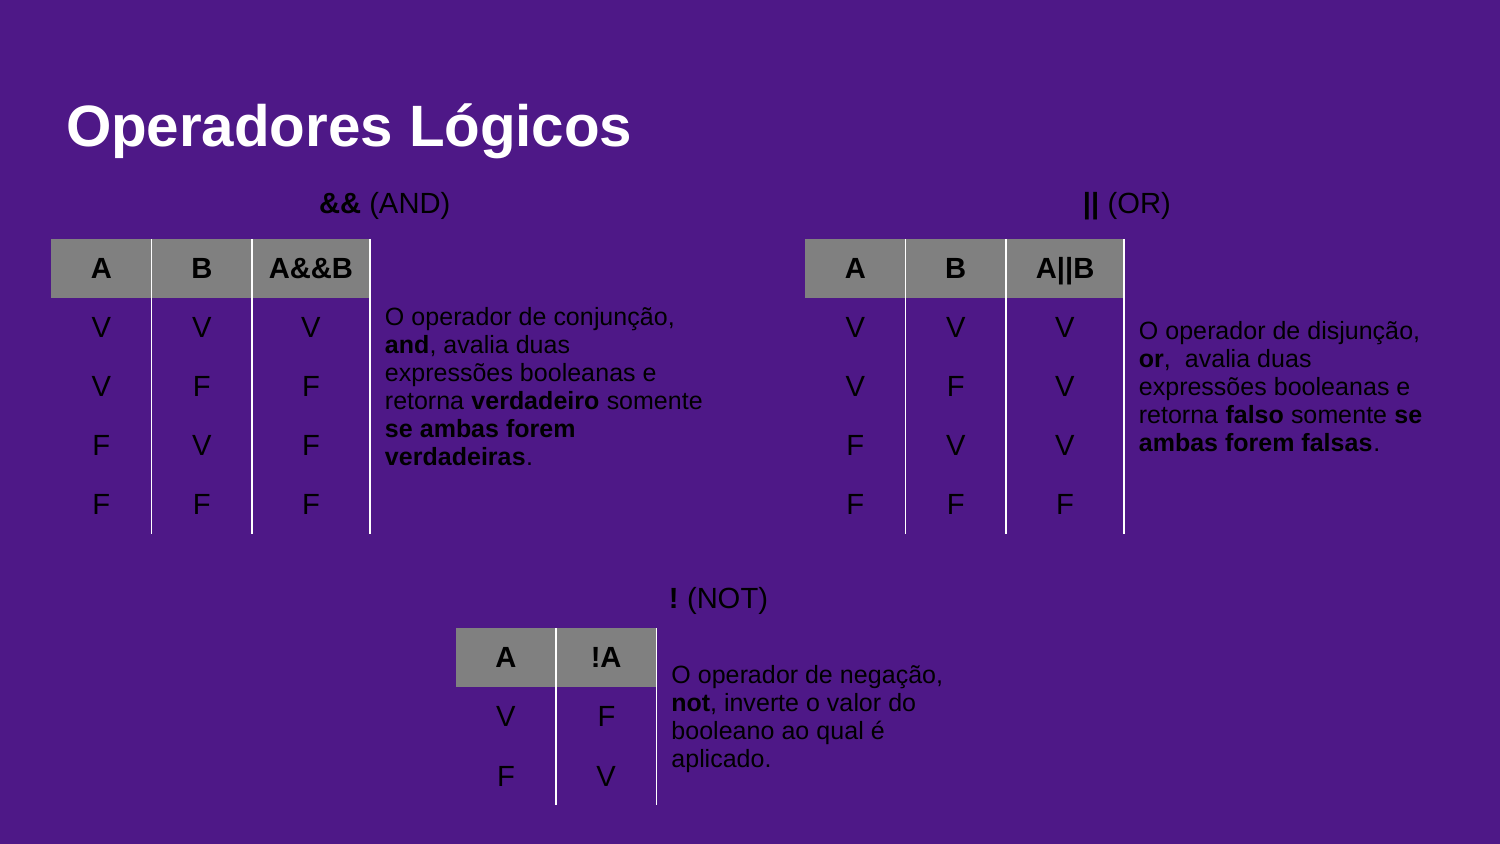

# Operadores Lógicos
| && (AND) |  |  |  |
| --- | --- | --- | --- |
| A | B | A&&B | O operador de conjunção, and, avalia duas expressões booleanas e retorna verdadeiro somente se ambas forem verdadeiras. |
| V | V | V |  |
| V | F | F |  |
| F | V | F |  |
| F | F | F |  |
| || (OR) |  |  |  |
| --- | --- | --- | --- |
| A | B | A||B | O operador de disjunção, or, avalia duas expressões booleanas e retorna falso somente se ambas forem falsas. |
| V | V | V |  |
| V | F | V |  |
| F | V | V |  |
| F | F | F |  |
| ! (NOT) |  |  |
| --- | --- | --- |
| A | !A | O operador de negação, not, inverte o valor do booleano ao qual é aplicado. |
| V | F |  |
| F | V |  |